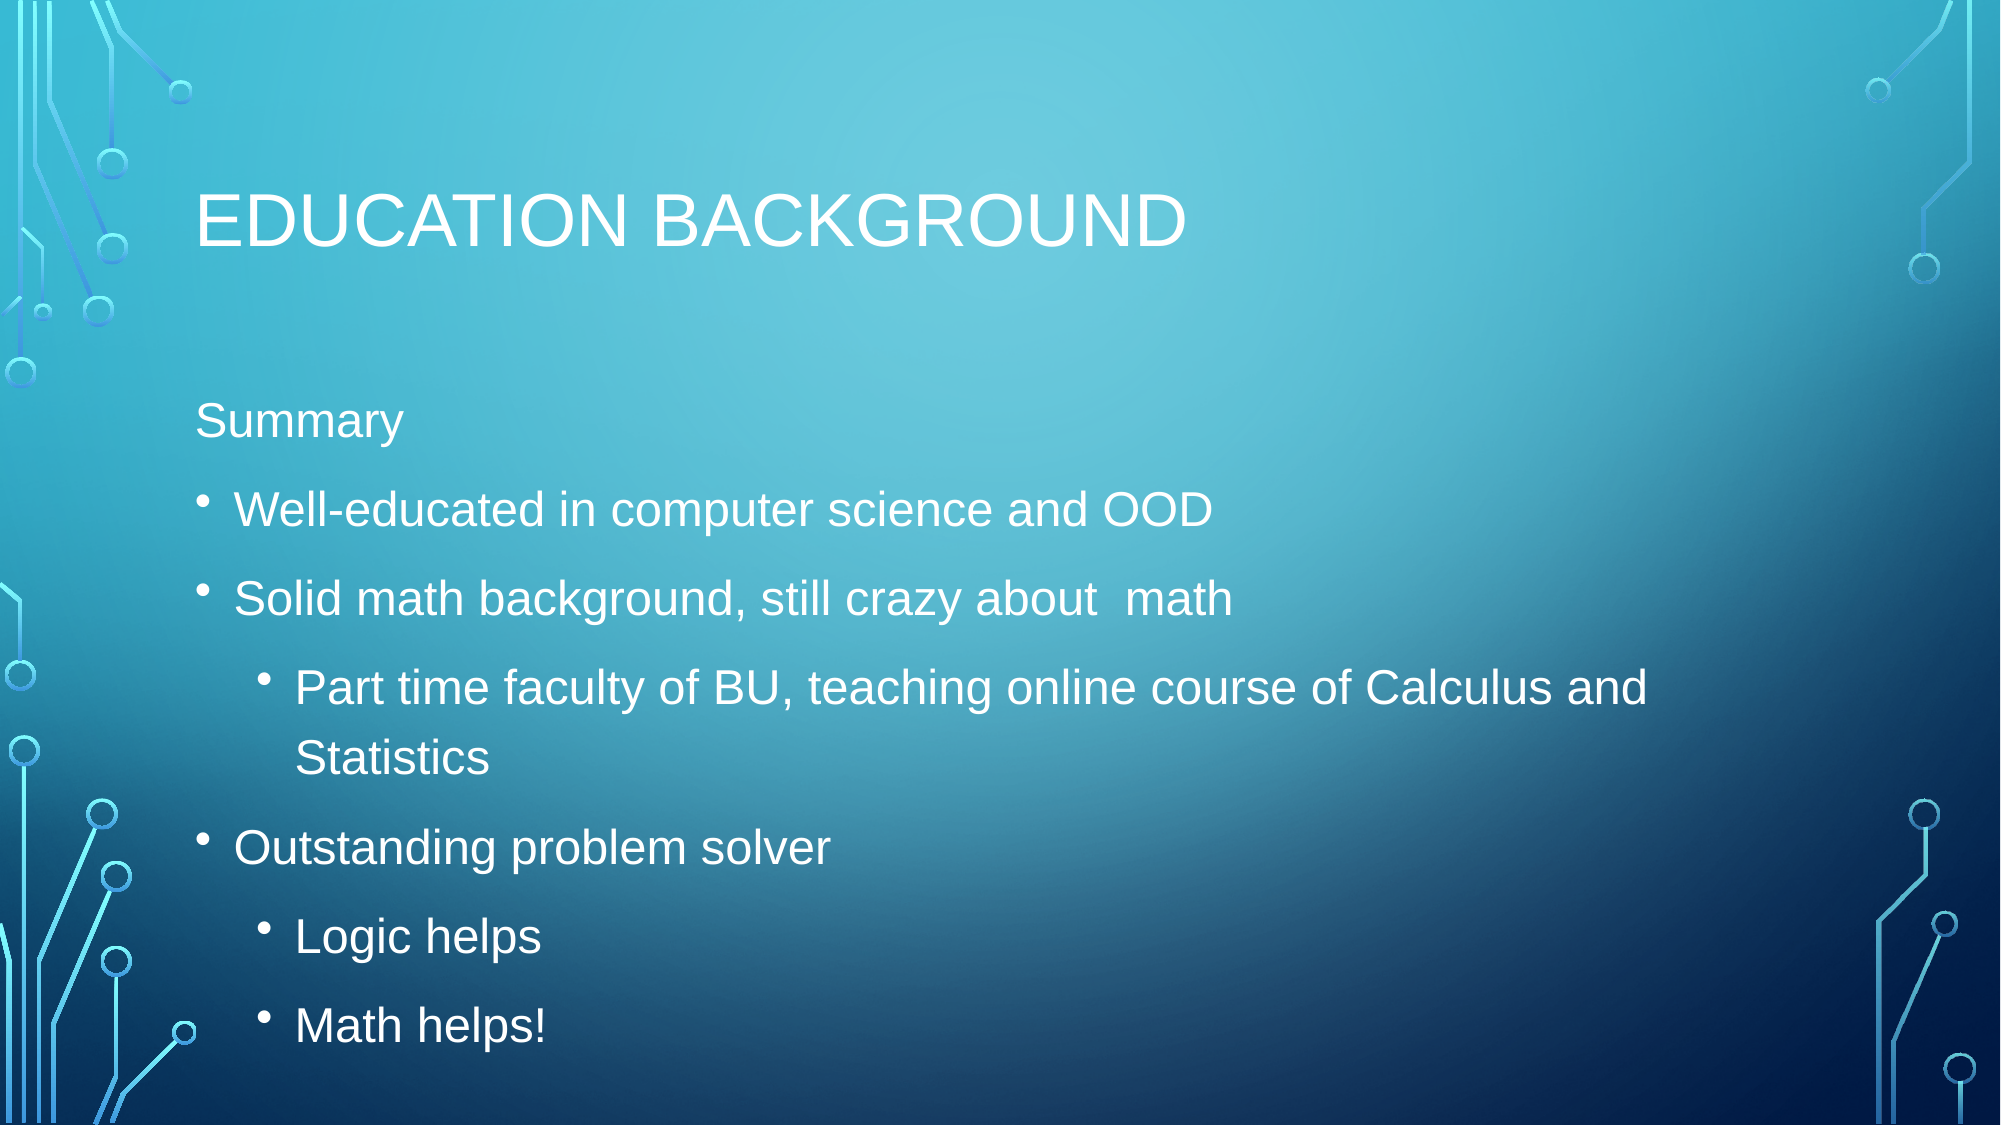

# Education background
Summary
Well-educated in computer science and OOD
Solid math background, still crazy about  math
Part time faculty of BU, teaching online course of Calculus and Statistics
Outstanding problem solver
Logic helps
Math helps!